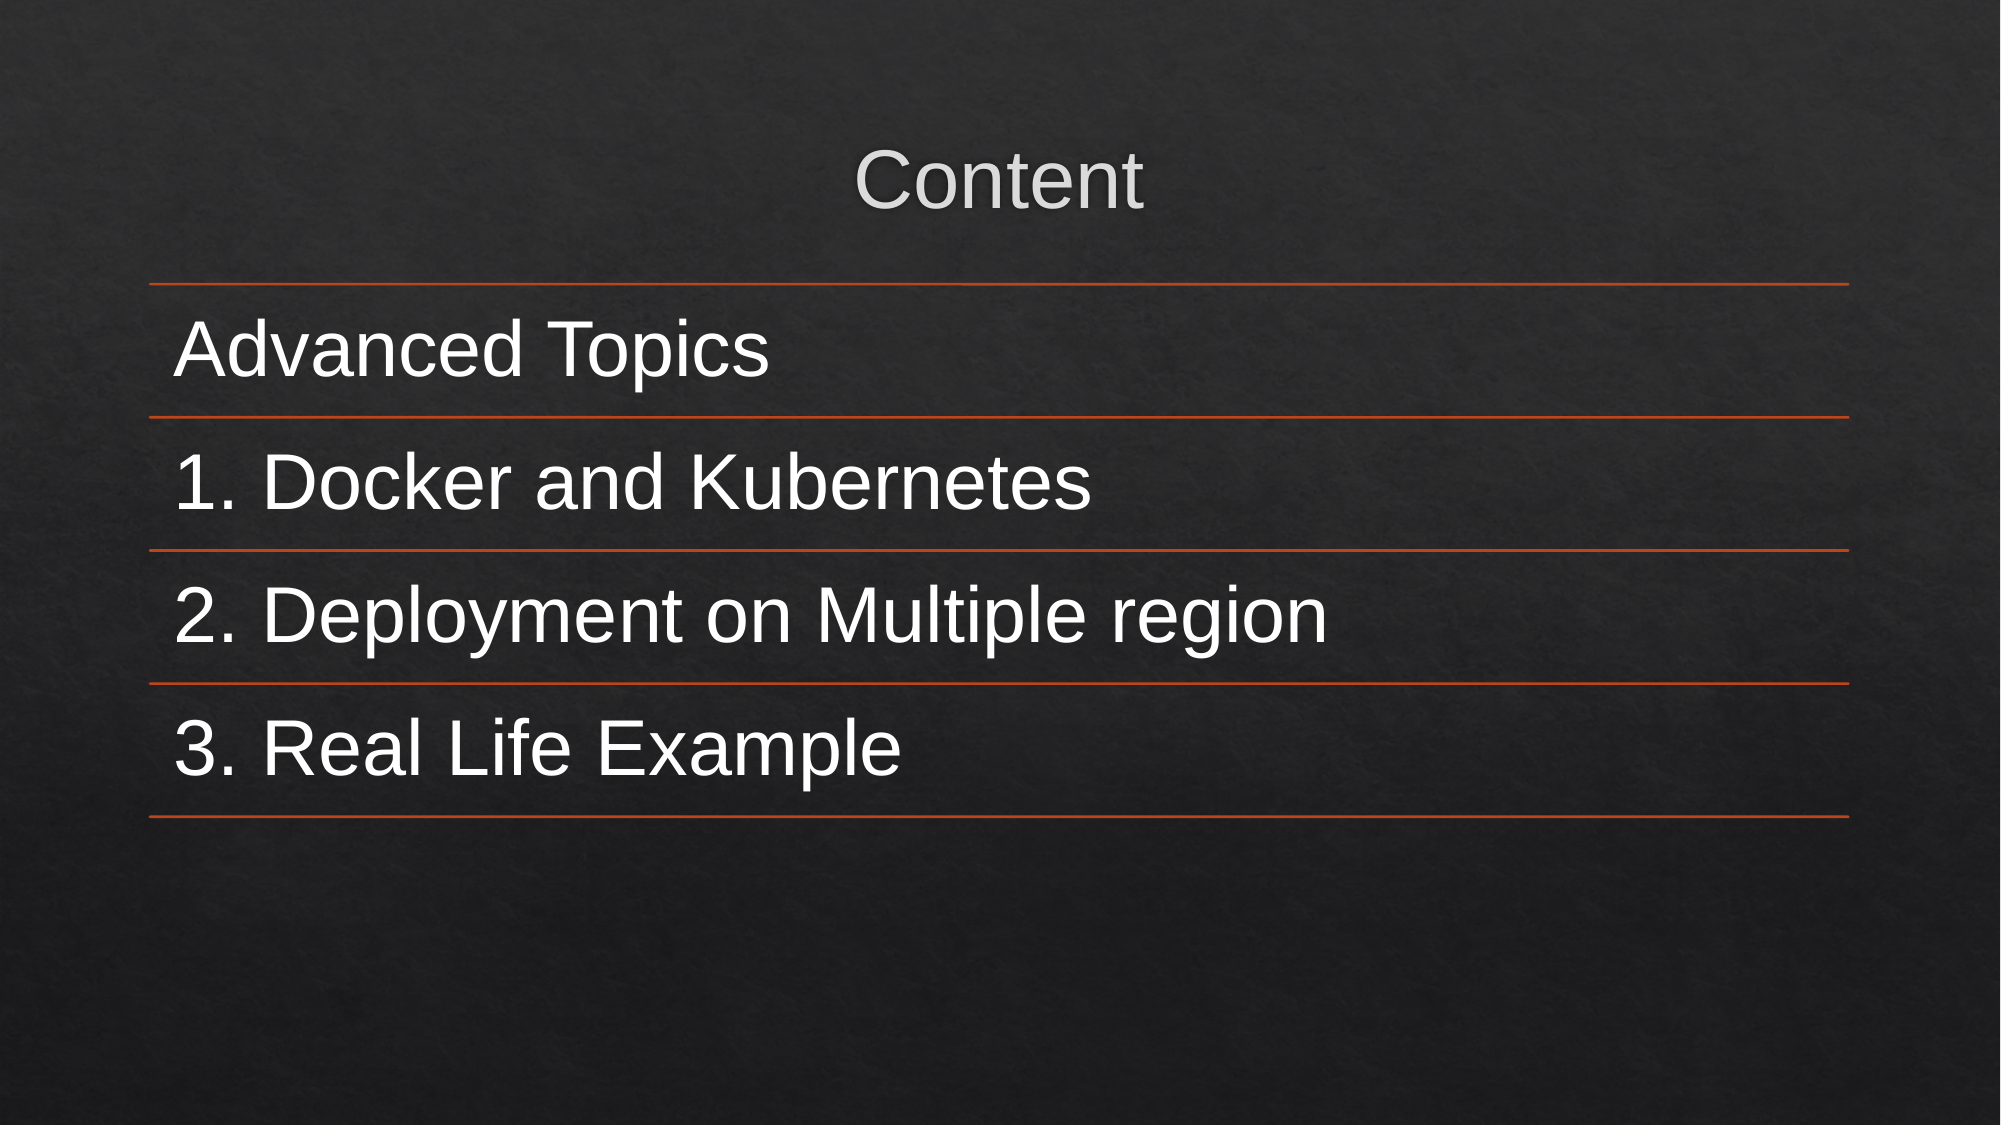

# Content
Advanced Topics
1. Docker and Kubernetes
2. Deployment on Multiple region
3. Real Life Example